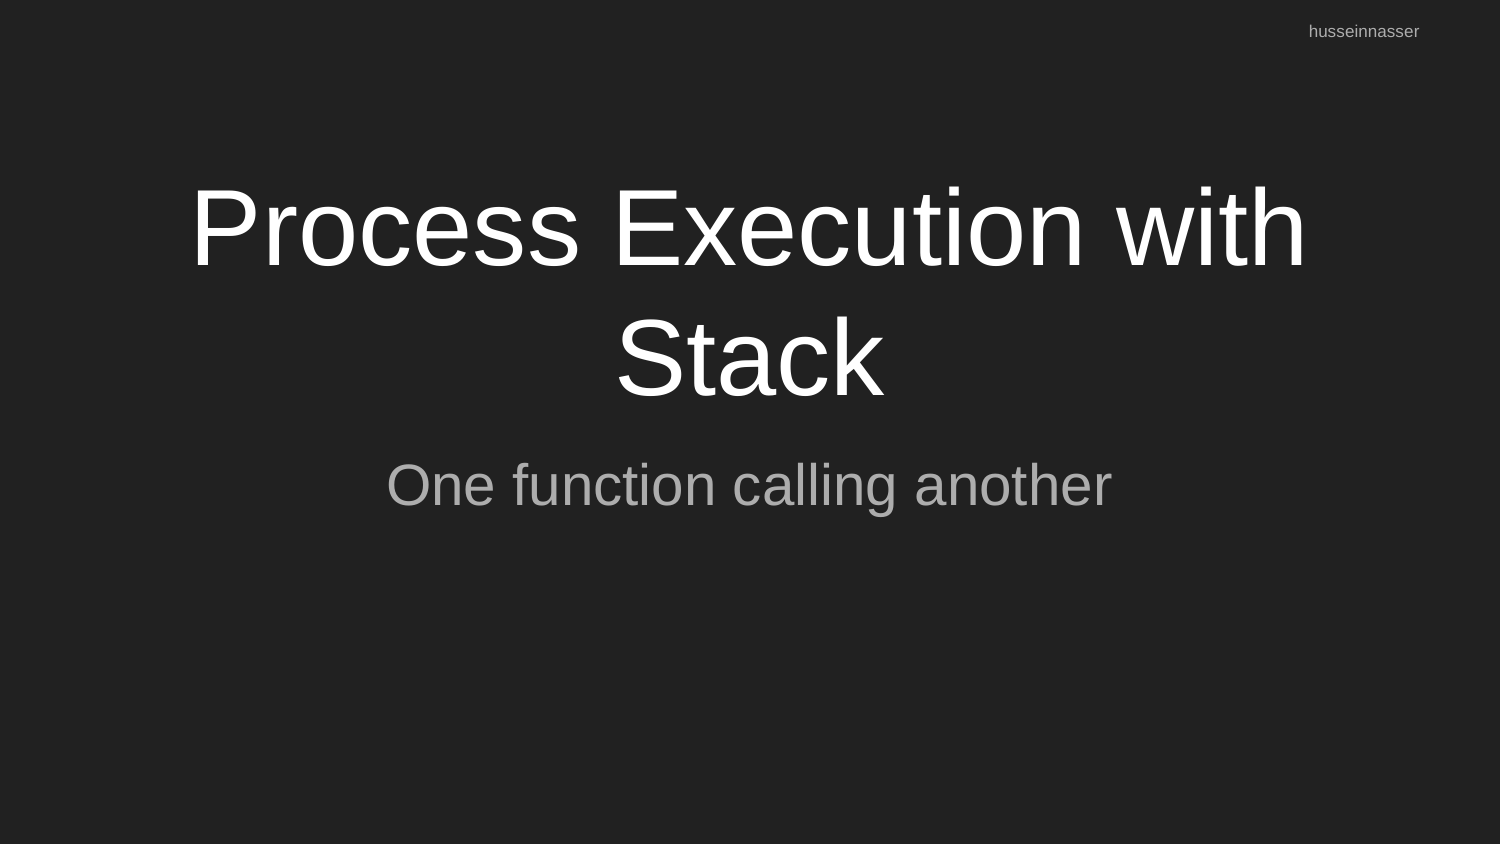

husseinnasser
# Process Execution with Stack
One function calling another